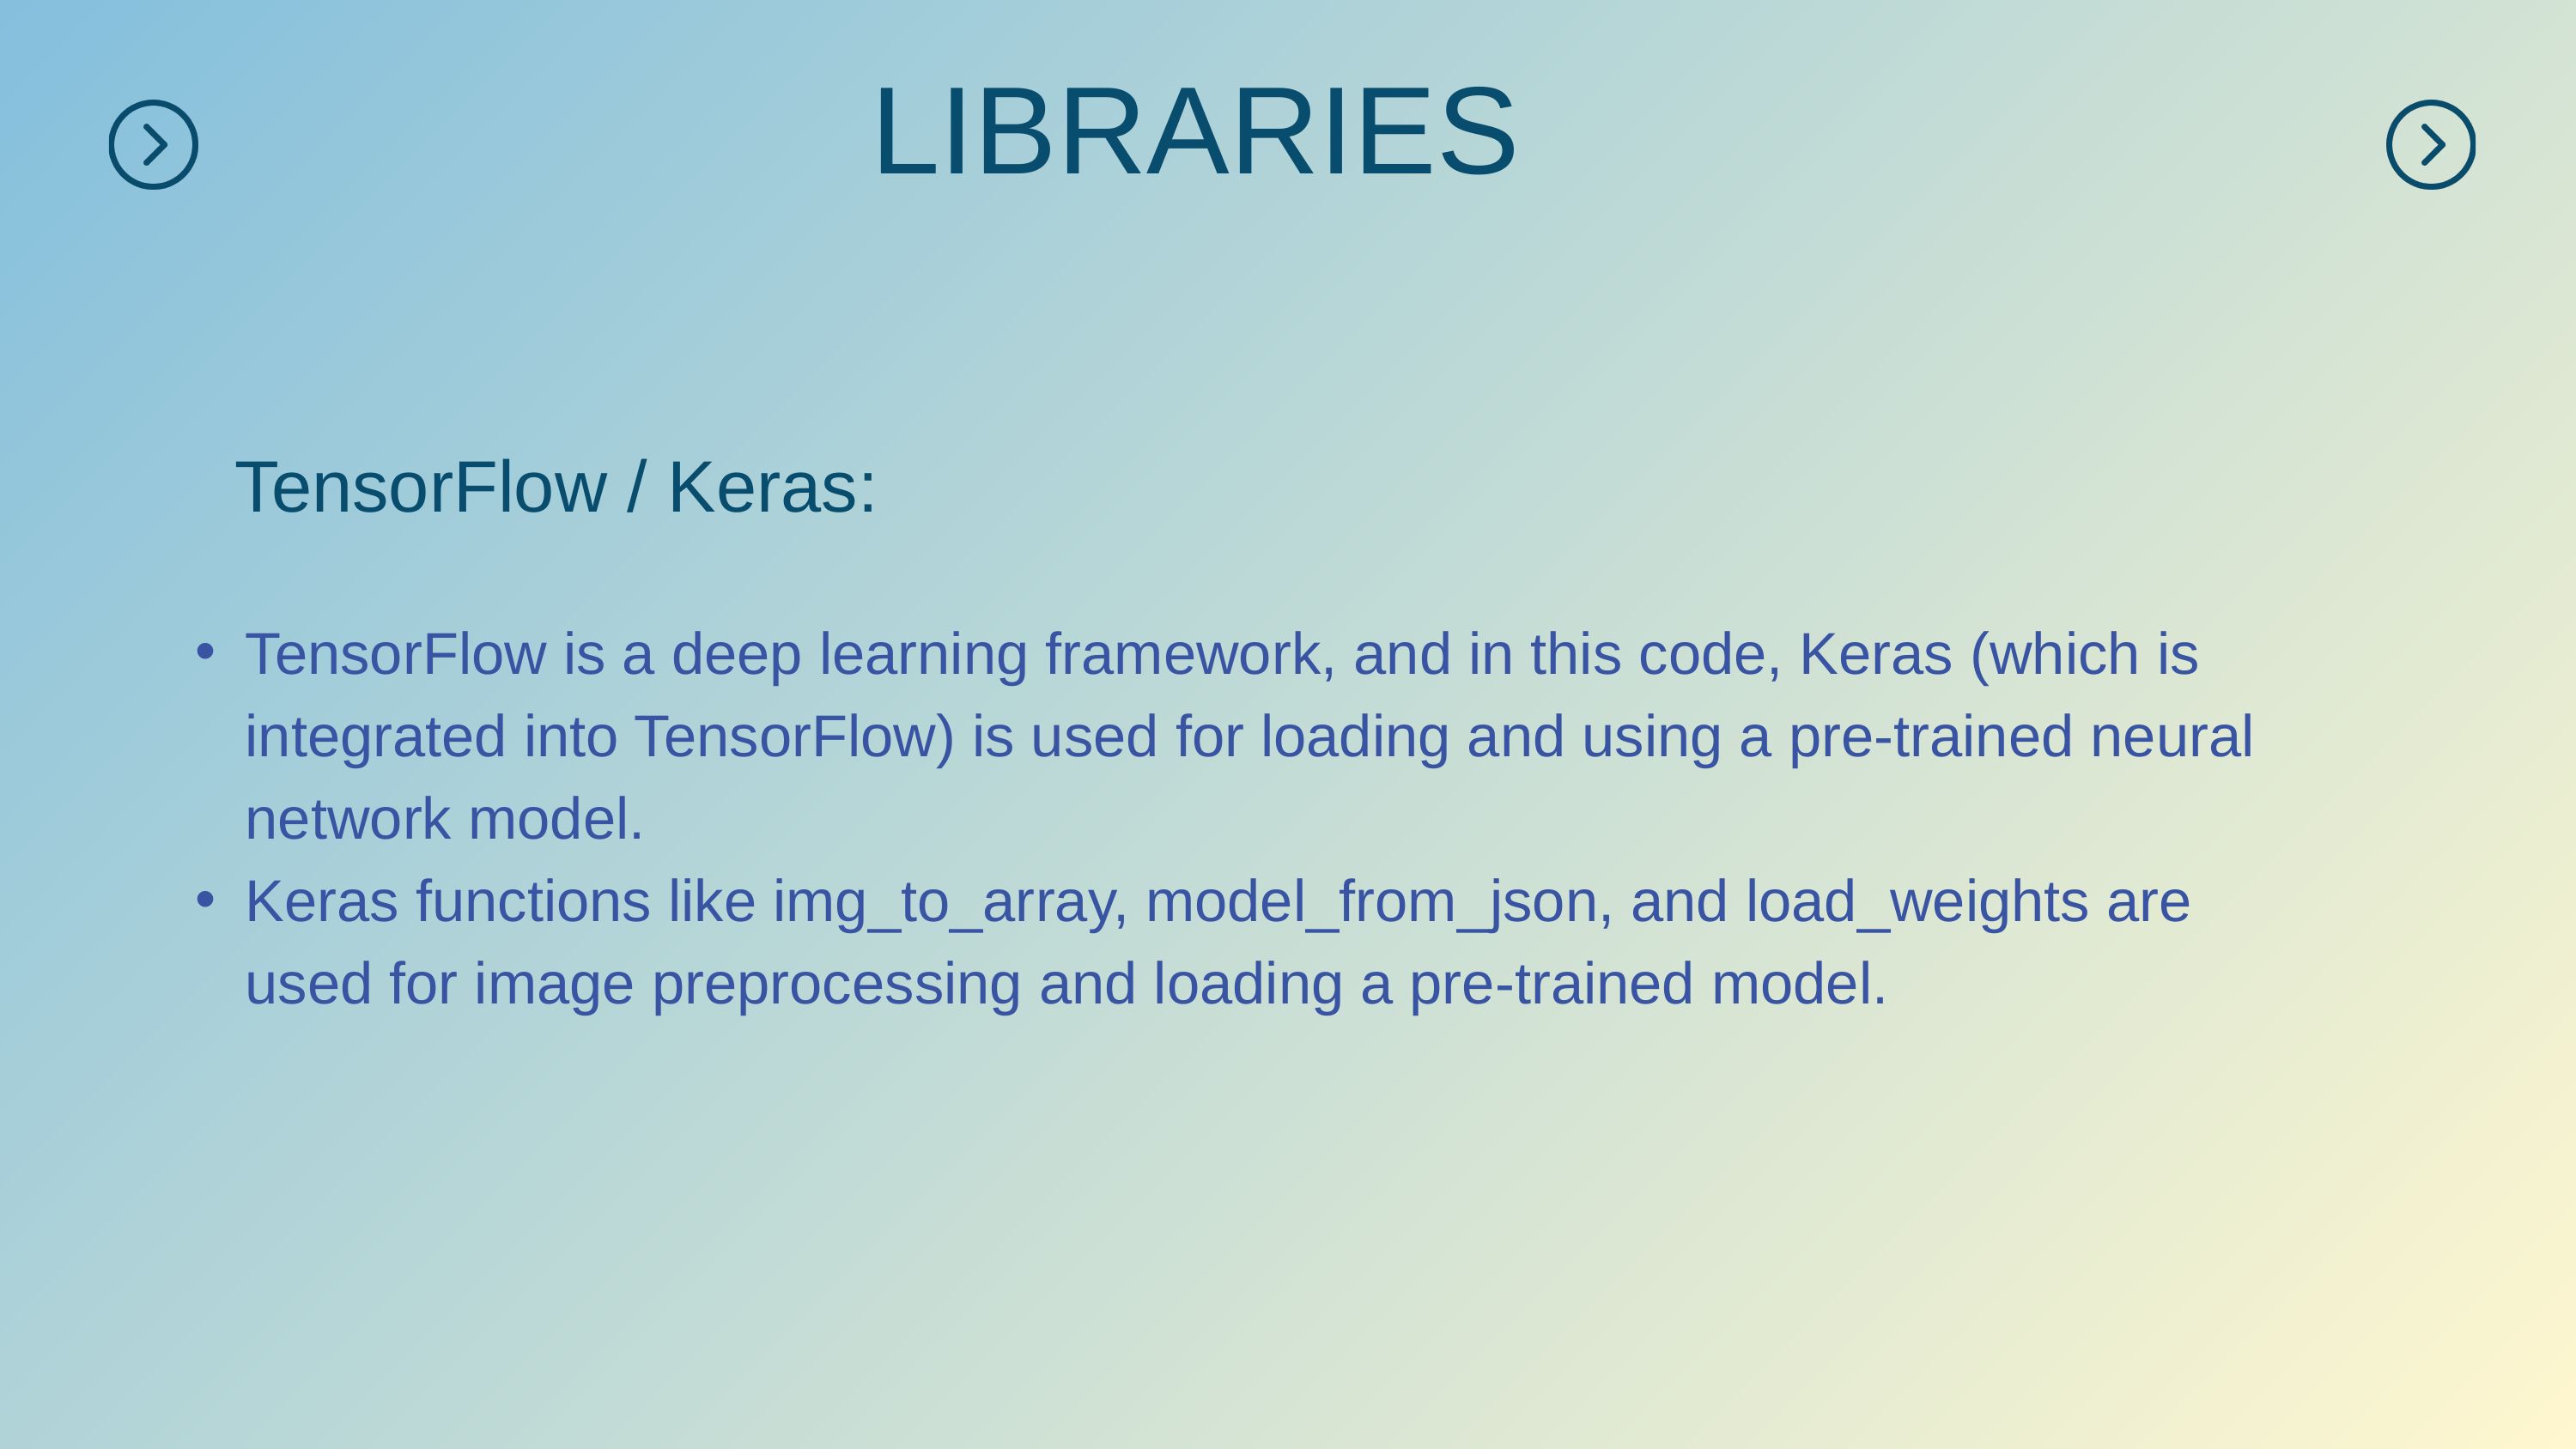

LIBRARIES

TensorFlow / Keras:
TensorFlow is a deep learning framework, and in this code, Keras (which is integrated into TensorFlow) is used for loading and using a pre-trained neural network model.
Keras functions like img_to_array, model_from_json, and load_weights are used for image preprocessing and loading a pre-trained model.